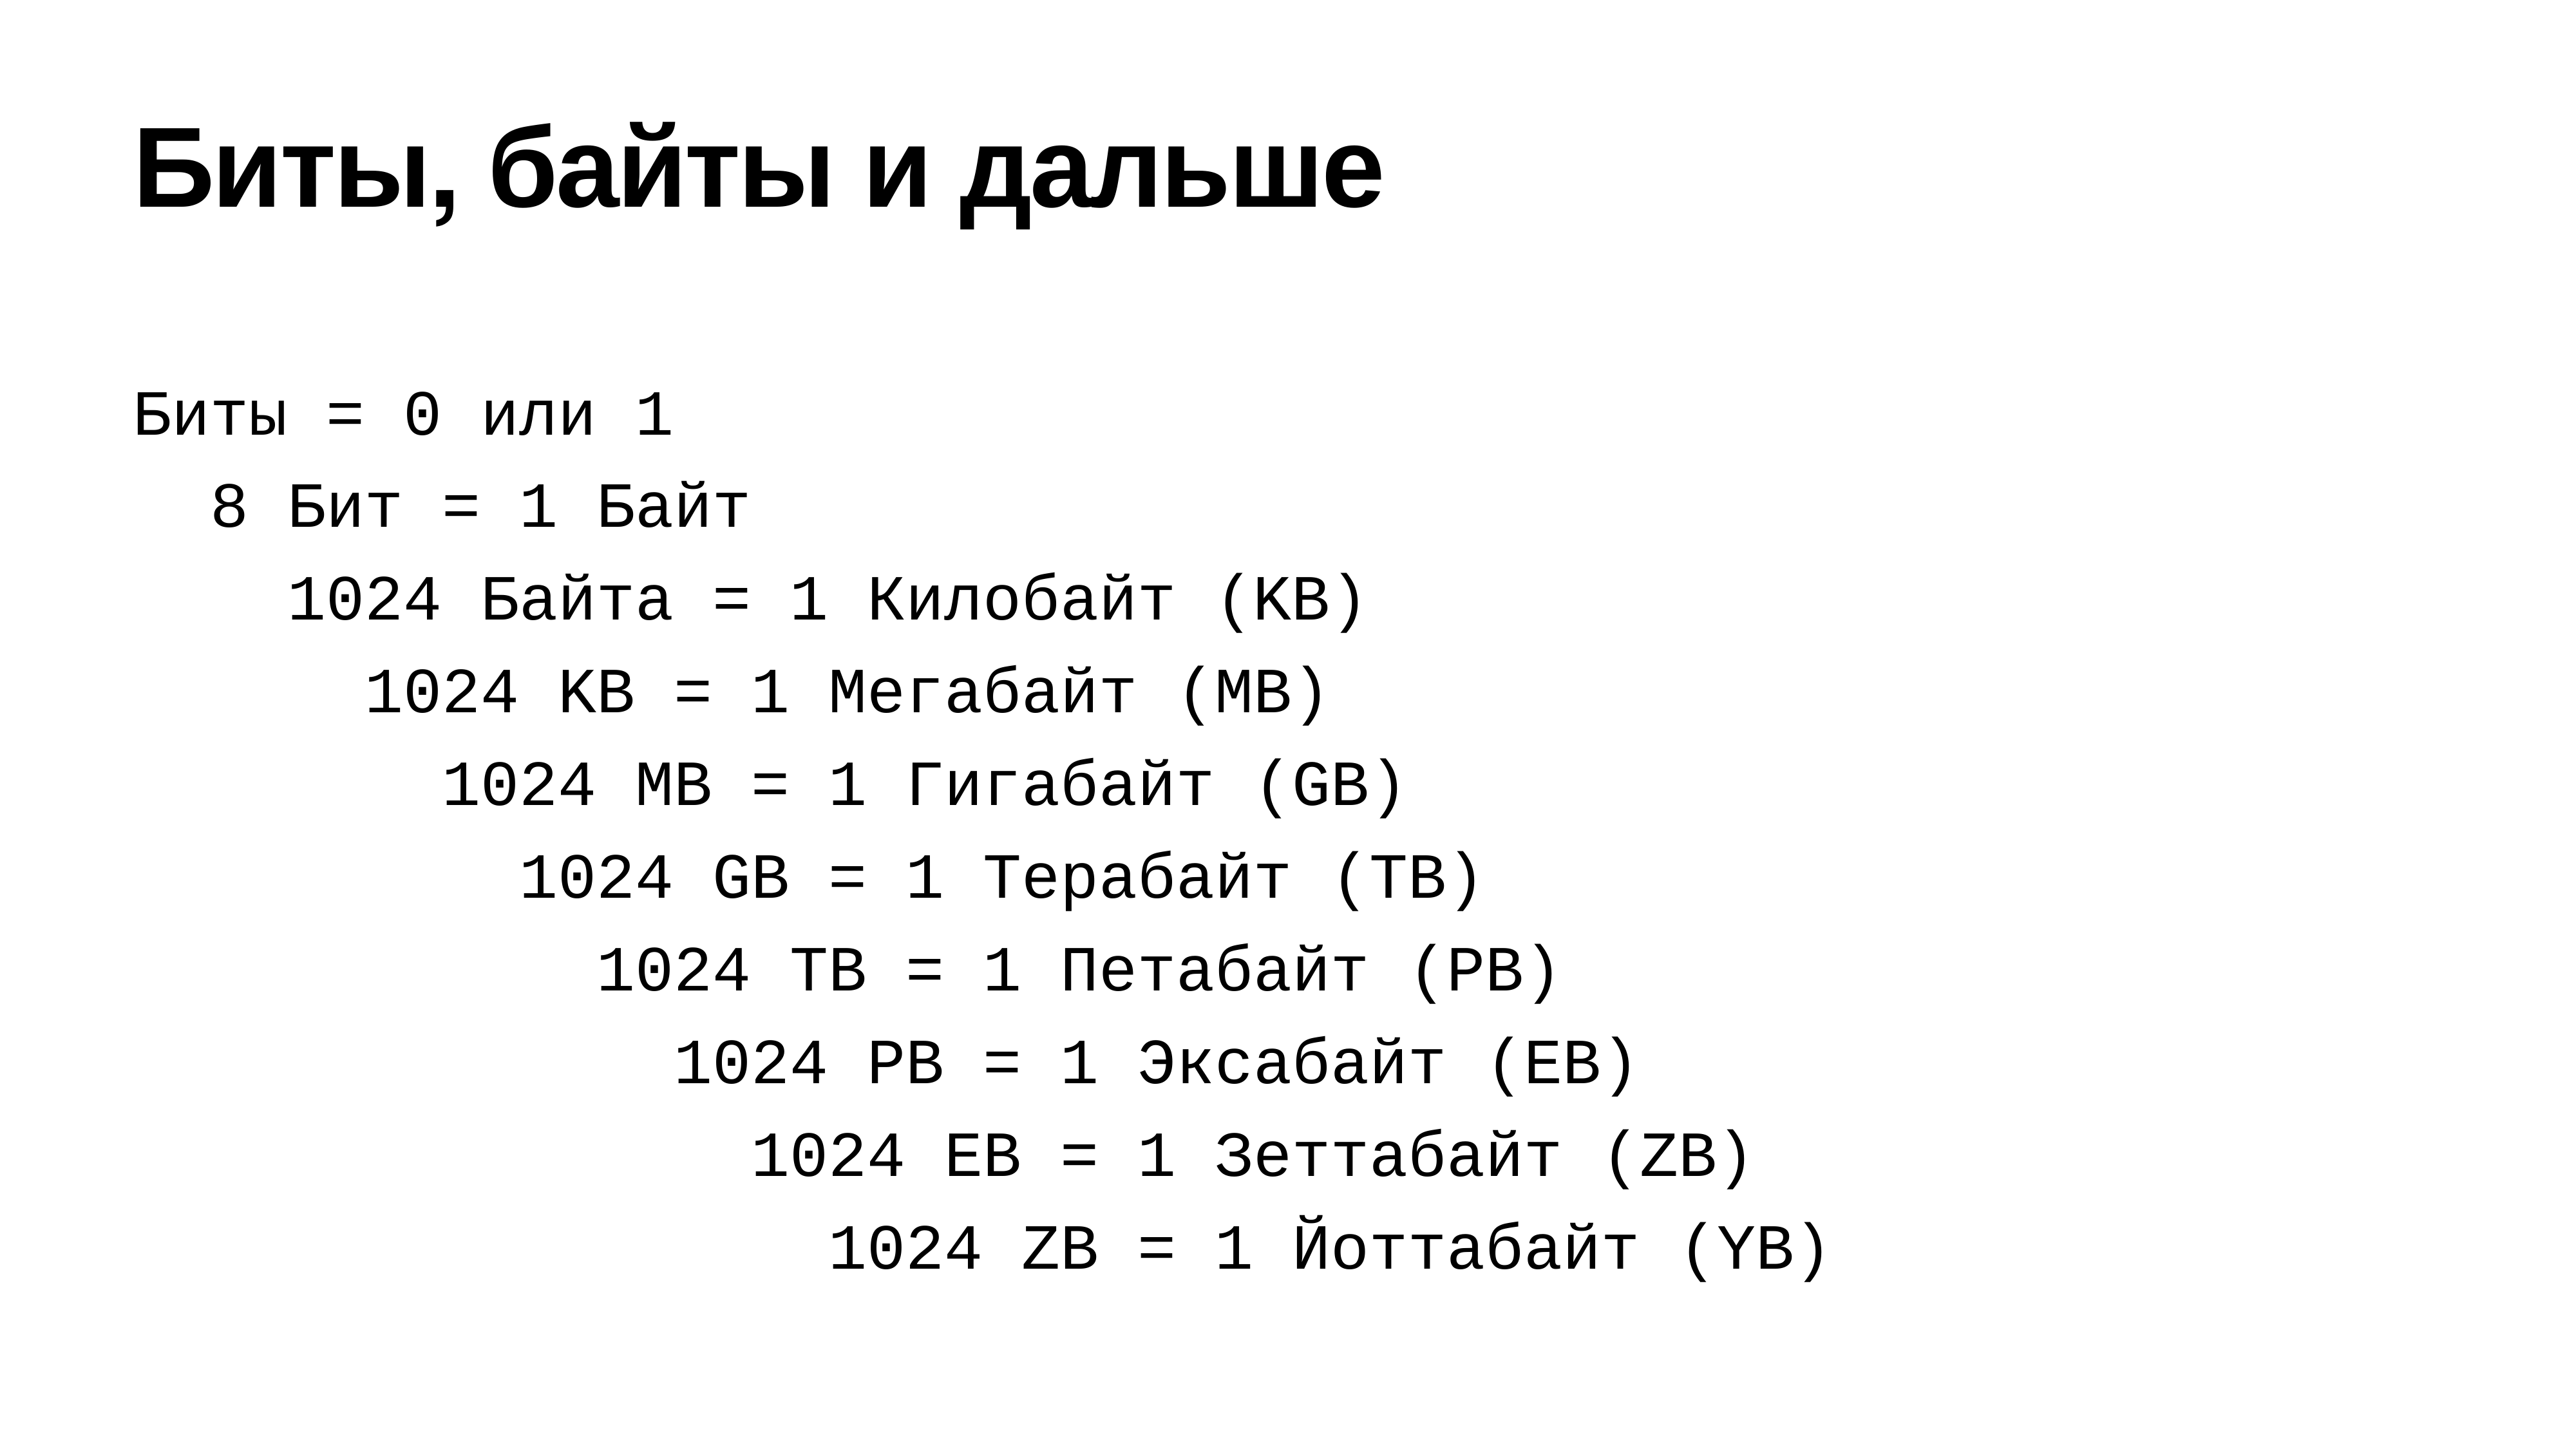

# Биты, байты и дальше

Биты = 0 или 1
  8 Бит = 1 Байт
    1024 Байта = 1 Килобайт (KB)
      1024 KB = 1 Мегабайт (MB)
        1024 MB = 1 Гигабайт (GB)
          1024 GB = 1 Терабайт (TB)
            1024 TB = 1 Петабайт (PB)
              1024 PB = 1 Эксабайт (EB)
                1024 EB = 1 Зеттабайт (ZB)
                  1024 ZB = 1 Йоттабайт (YB)